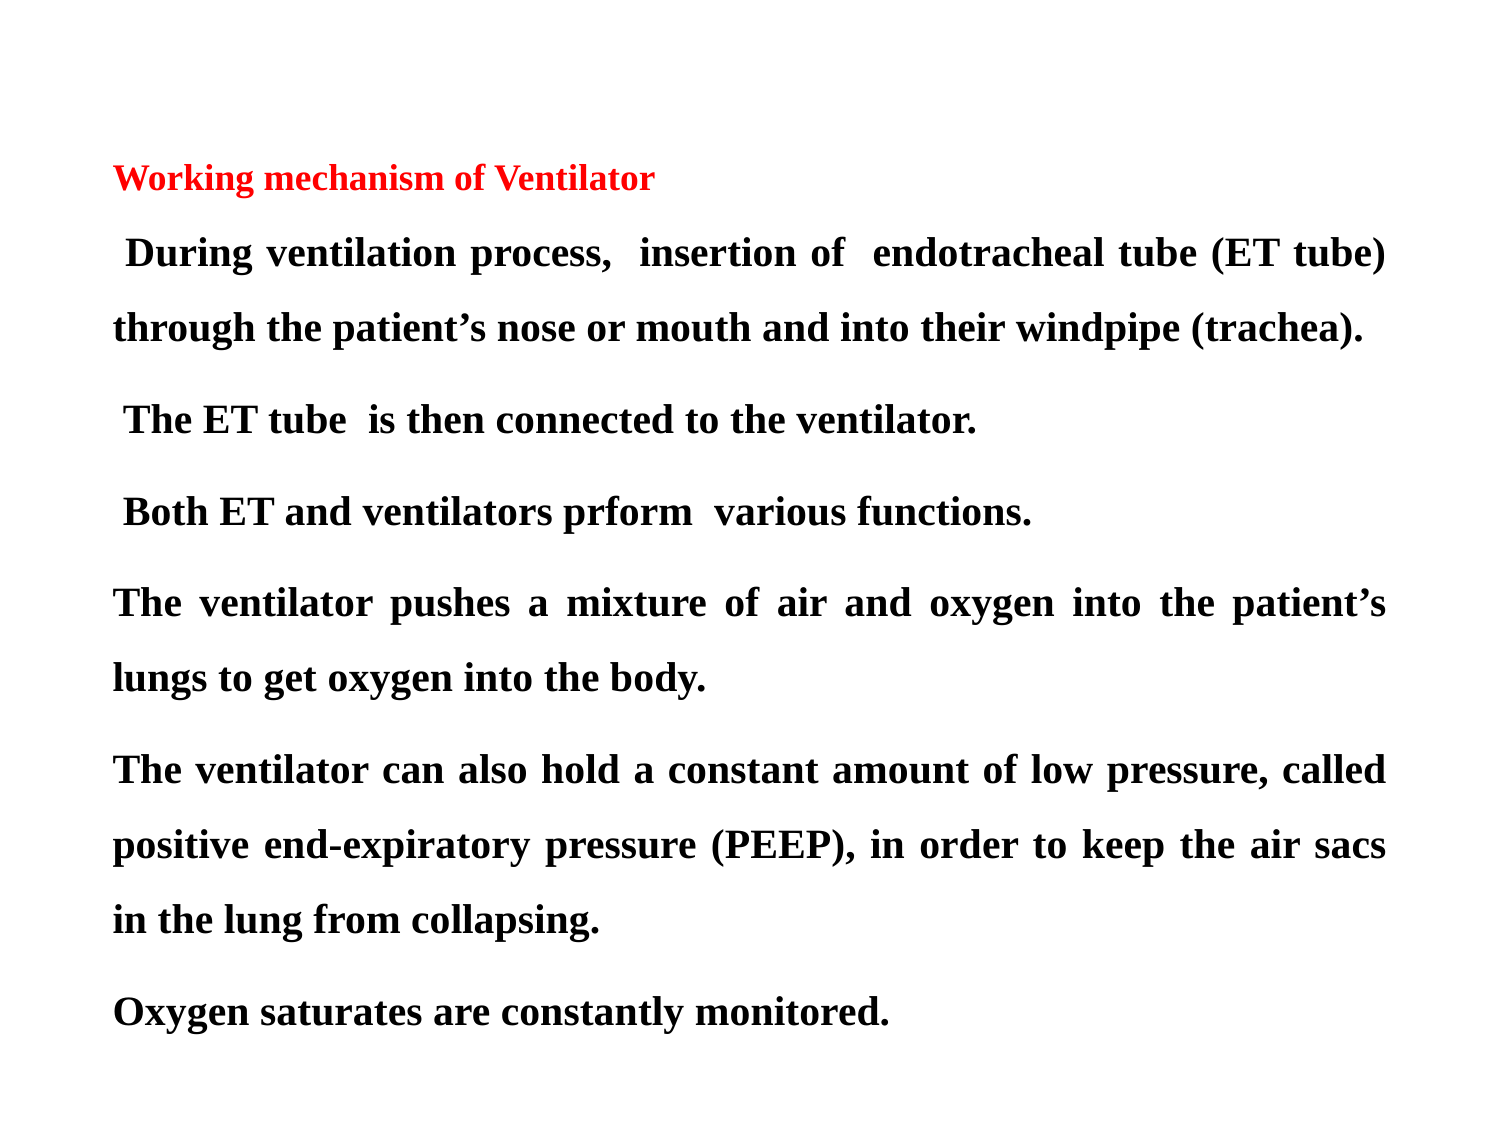

#
Working mechanism of Ventilator
 During ventilation process,  insertion of  endotracheal tube (ET tube) through the patient’s nose or mouth and into their windpipe (trachea).
 The ET tube  is then connected to the ventilator.
 Both ET and ventilators prform  various functions.
The ventilator pushes a mixture of air and oxygen into the patient’s lungs to get oxygen into the body.
The ventilator can also hold a constant amount of low pressure, called positive end-expiratory pressure (PEEP), in order to keep the air sacs in the lung from collapsing.
Oxygen saturates are constantly monitored.